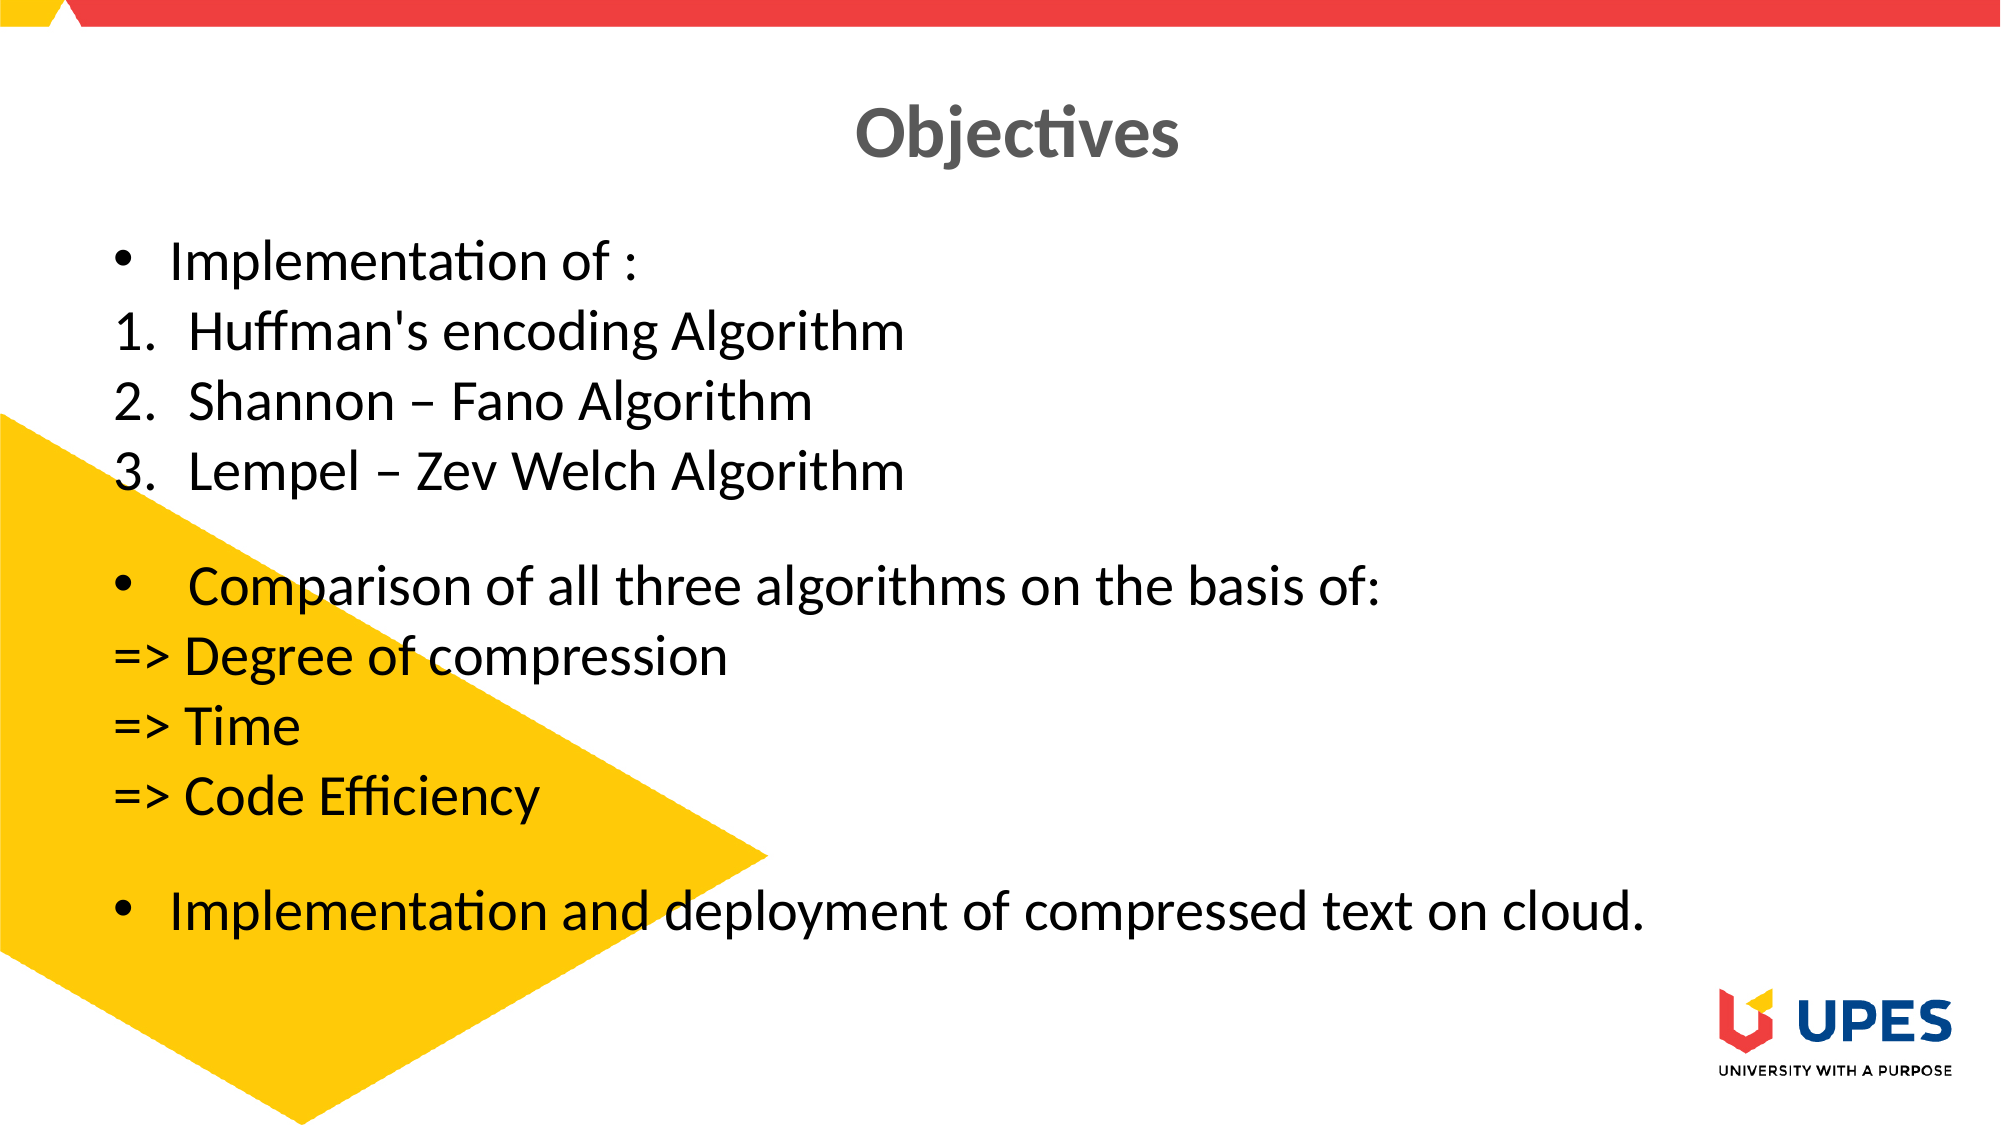

Objectives
Implementation of :
Huffman's encoding Algorithm
Shannon – Fano Algorithm
Lempel – Zev Welch Algorithm

Comparison of all three algorithms on the basis of:
=> Degree of compression
=> Time
=> Code Efficiency

Implementation and deployment of compressed text on cloud.